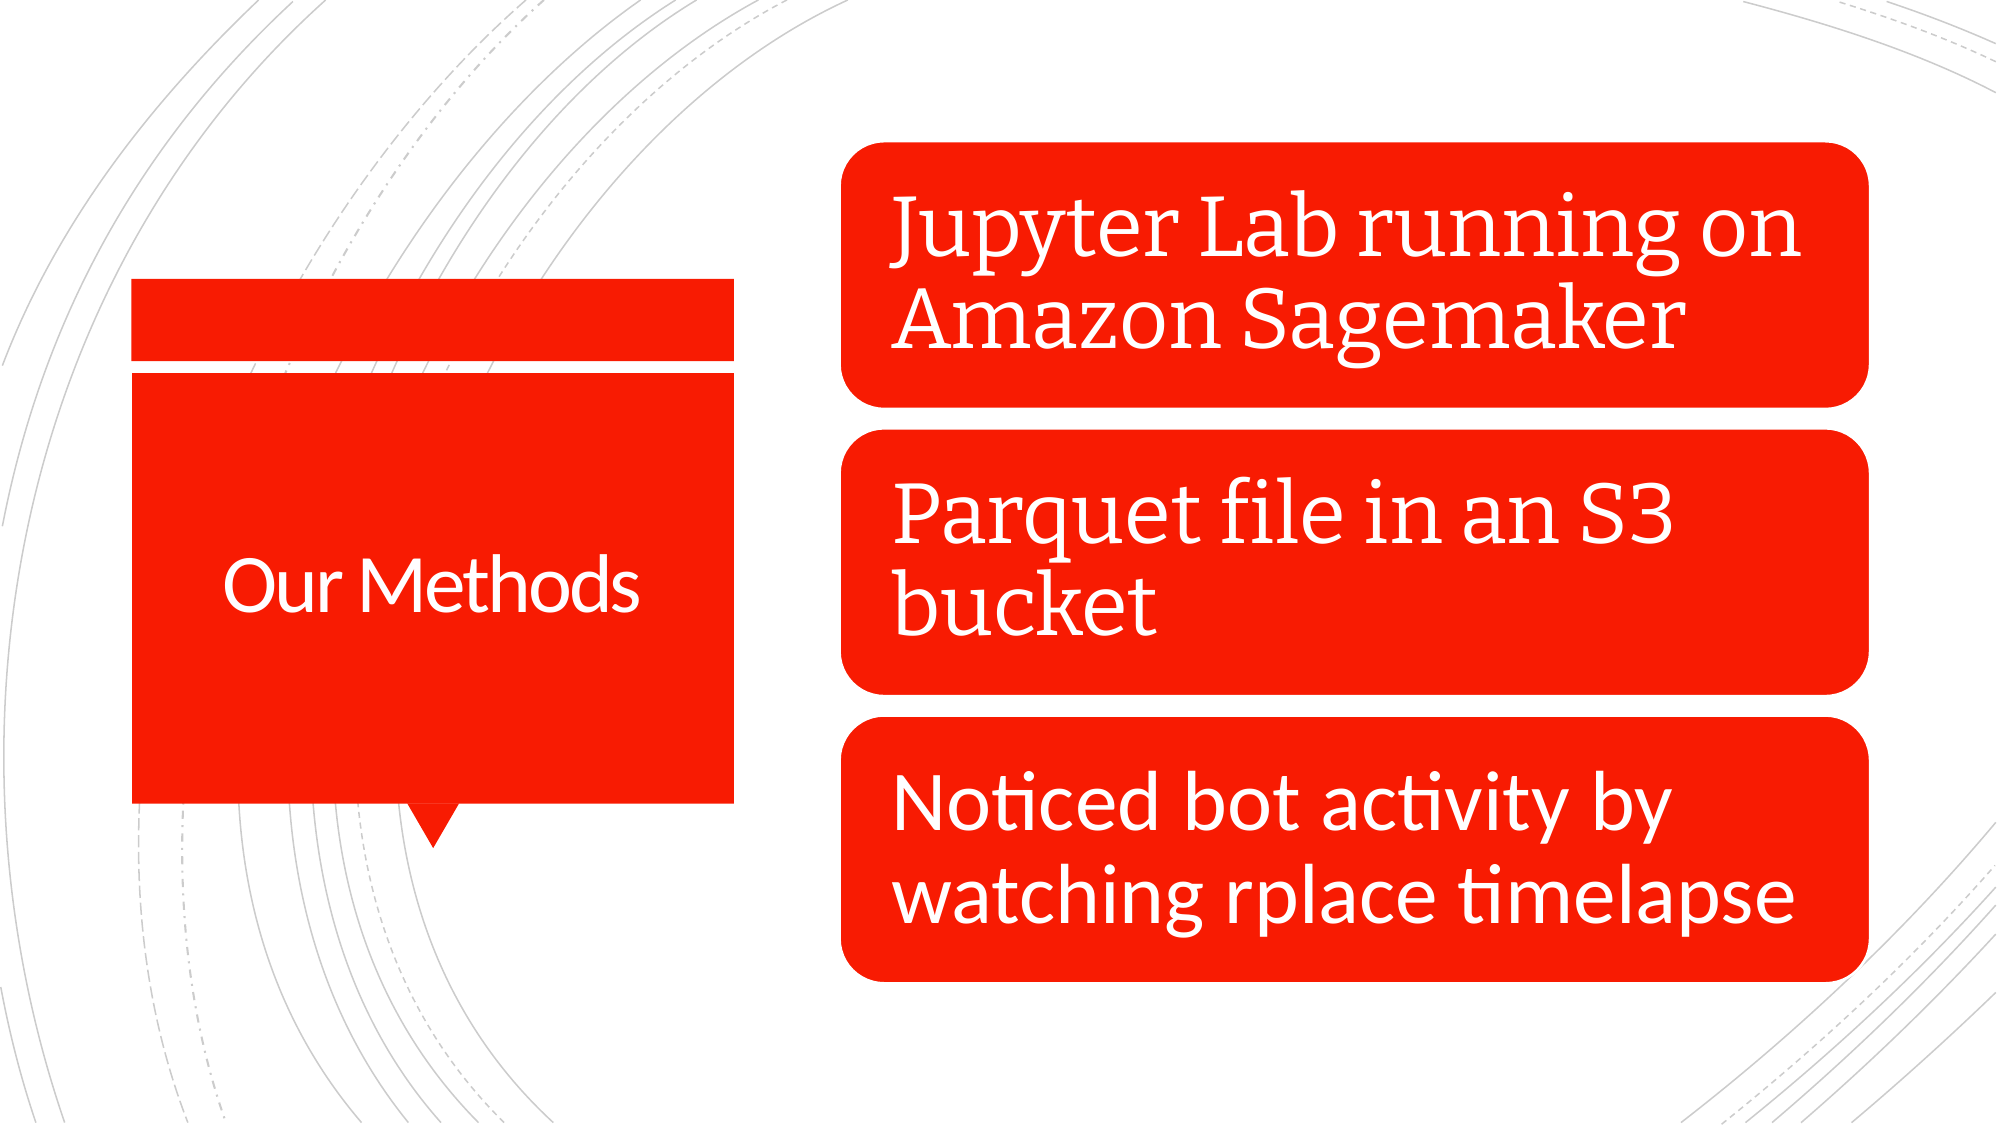

Jupyter Lab running on Amazon Sagemaker
Parquet file in an S3 bucket
Noticed bot activity by watching rplace timelapse
# Our Methods